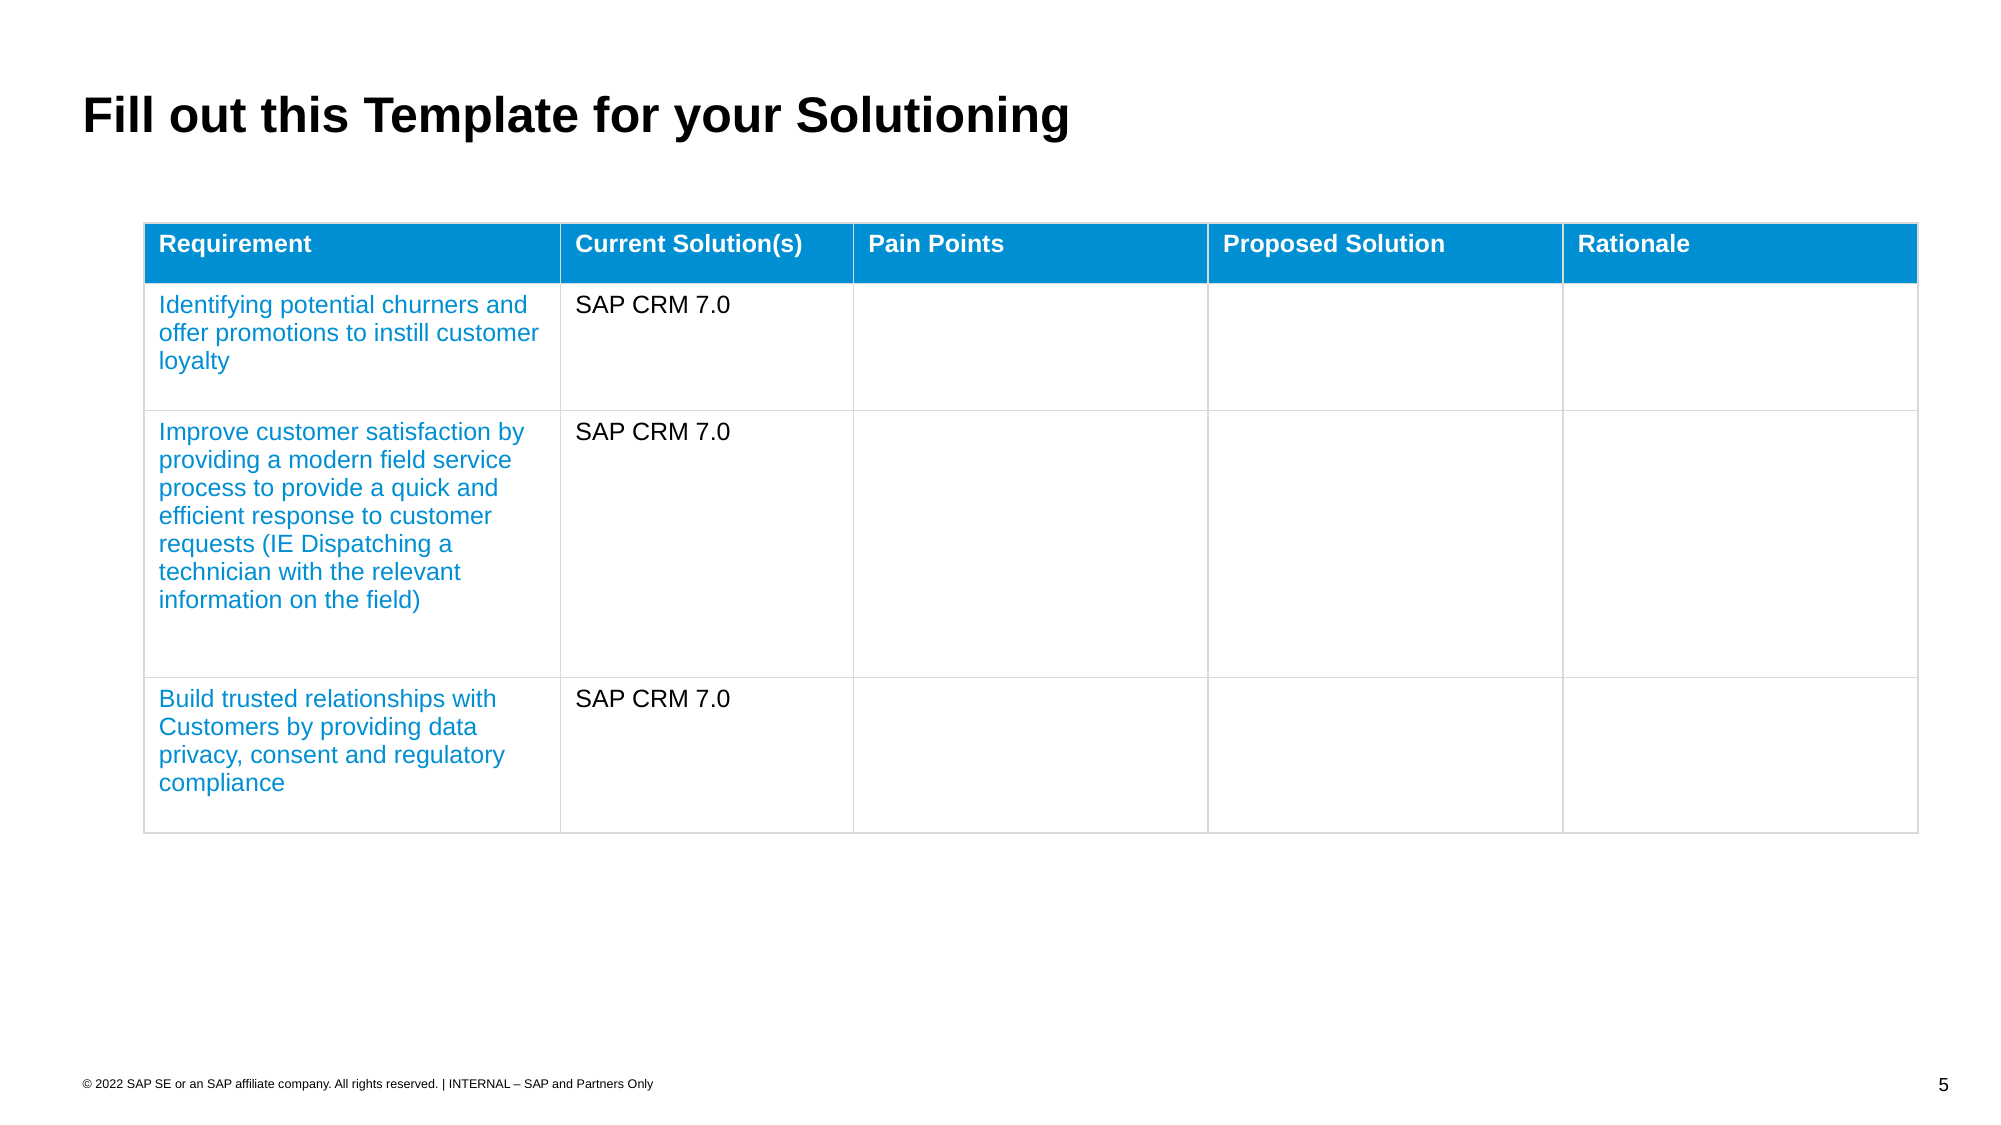

# Fill out this Template for your Solutioning
| Requirement | Current Solution(s) | Pain Points | Proposed Solution | Rationale |
| --- | --- | --- | --- | --- |
| Identifying potential churners and offer promotions to instill customer loyalty | SAP CRM 7.0 |  |  |  |
| Improve customer satisfaction by providing a modern field service process to provide a quick and efficient response to customer requests (IE Dispatching a technician with the relevant information on the field) | SAP CRM 7.0 |  |  |  |
| Build trusted relationships with Customers by providing data privacy, consent and regulatory compliance | SAP CRM 7.0 |  |  |  |